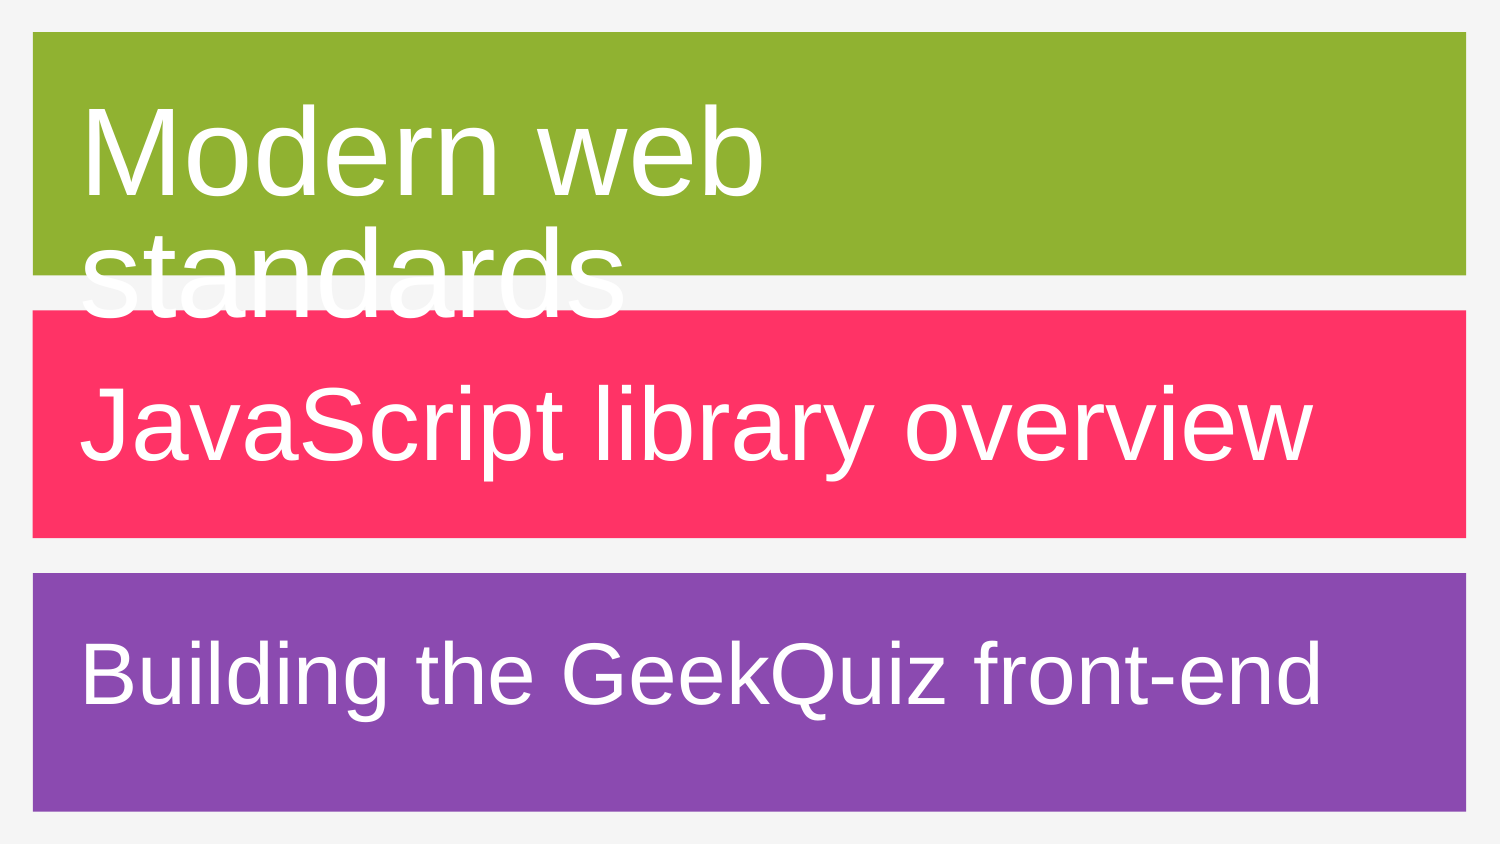

# Modern web standards
JavaScript library overview
Building the GeekQuiz front-end